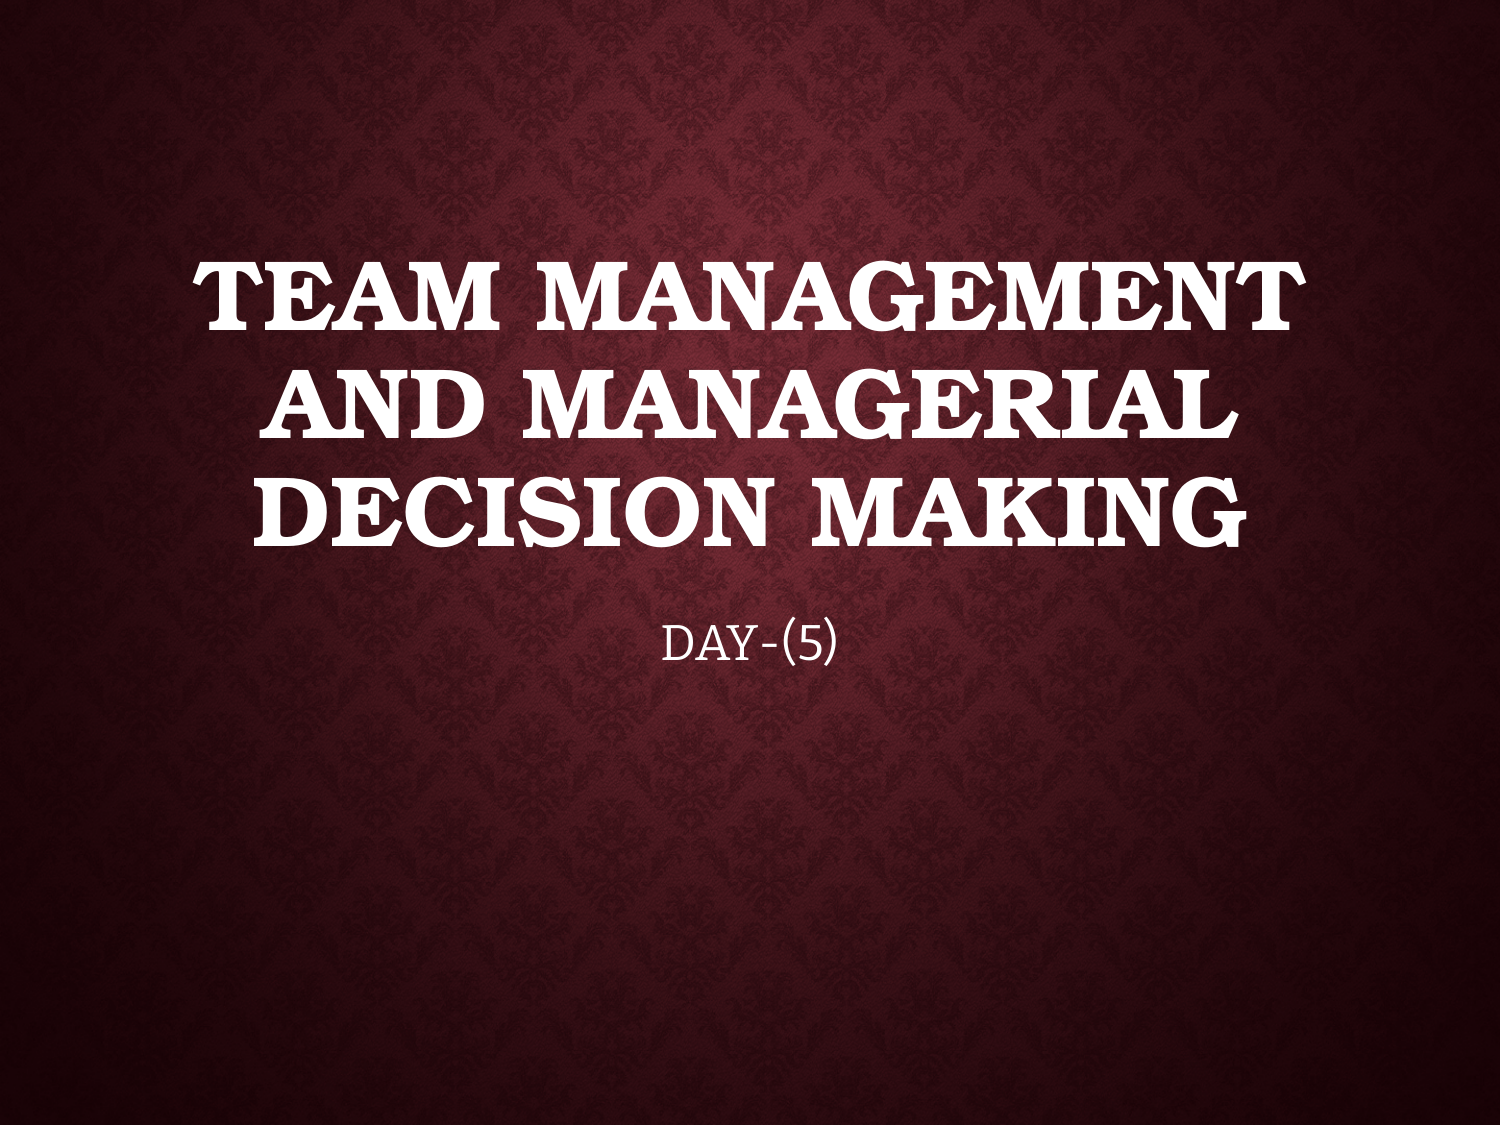

# Team Management and Managerial Decision Making
DAY-(5)